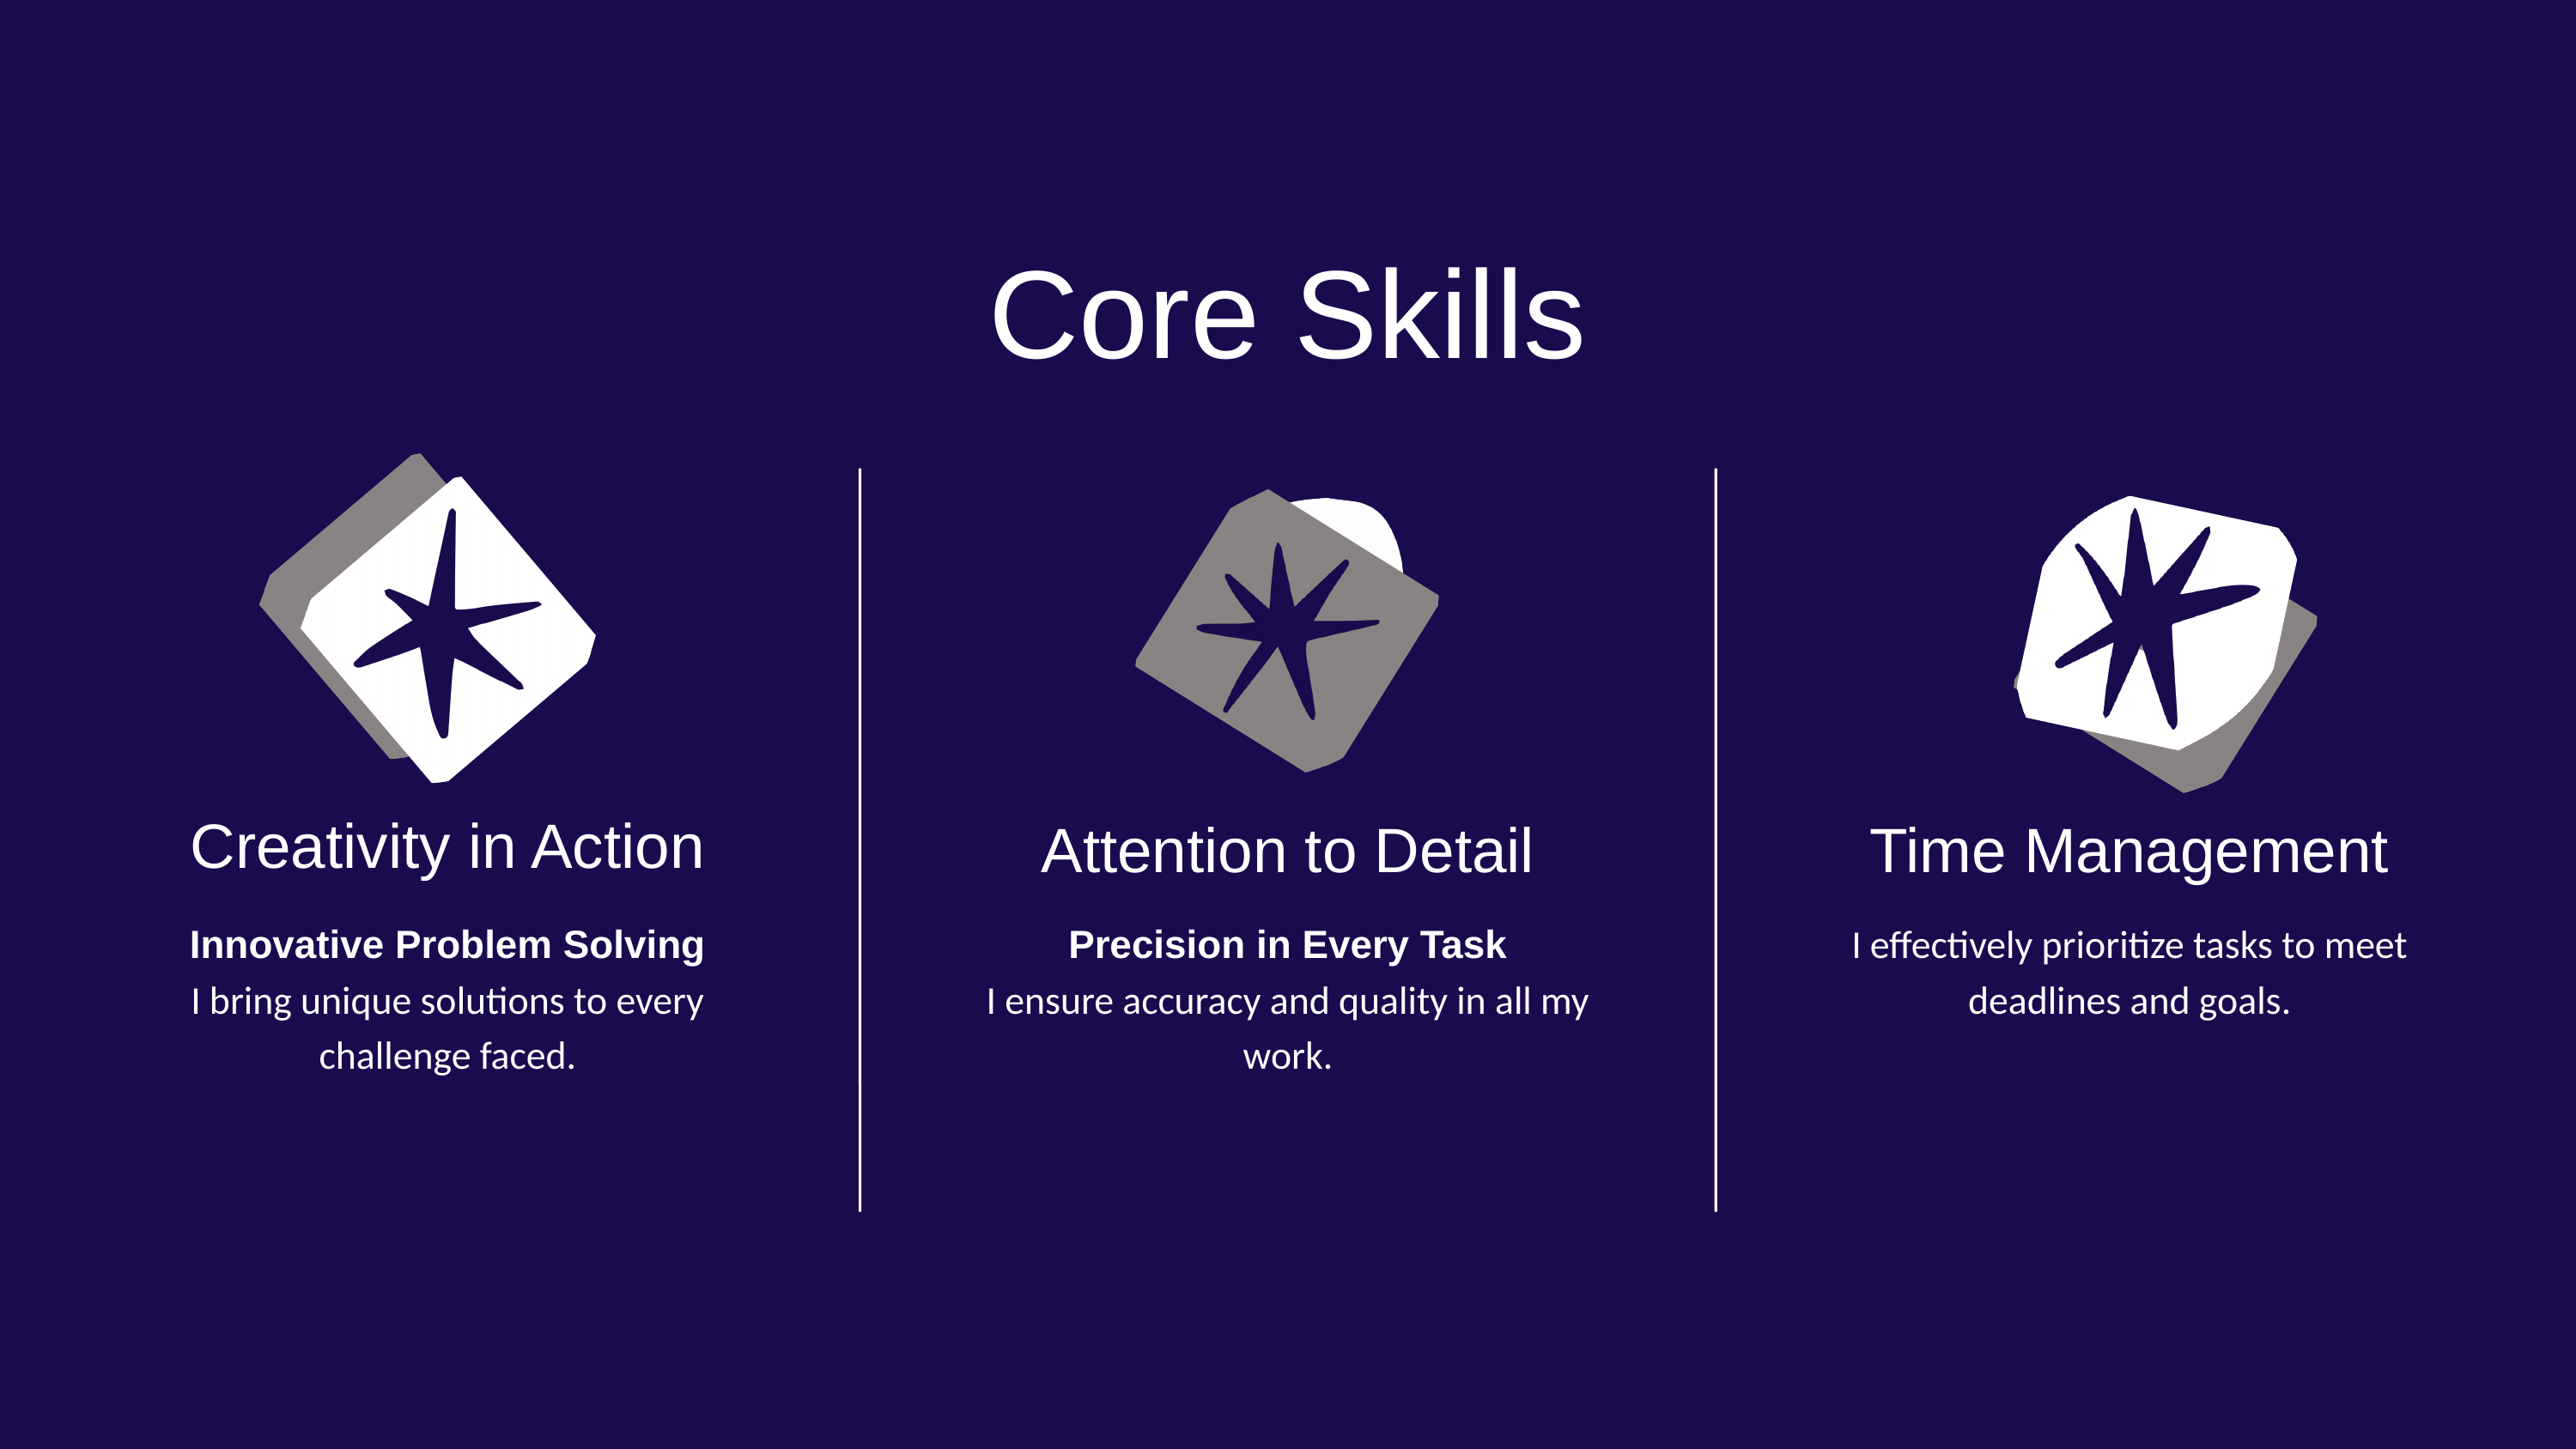

Core Skills

Creativity in Action
Innovative Problem Solving
I bring unique solutions to every challenge faced.
Attention to Detail
Precision in Every Task
I ensure accuracy and quality in all my work.
Time Management
I effectively prioritize tasks to meet deadlines and goals.